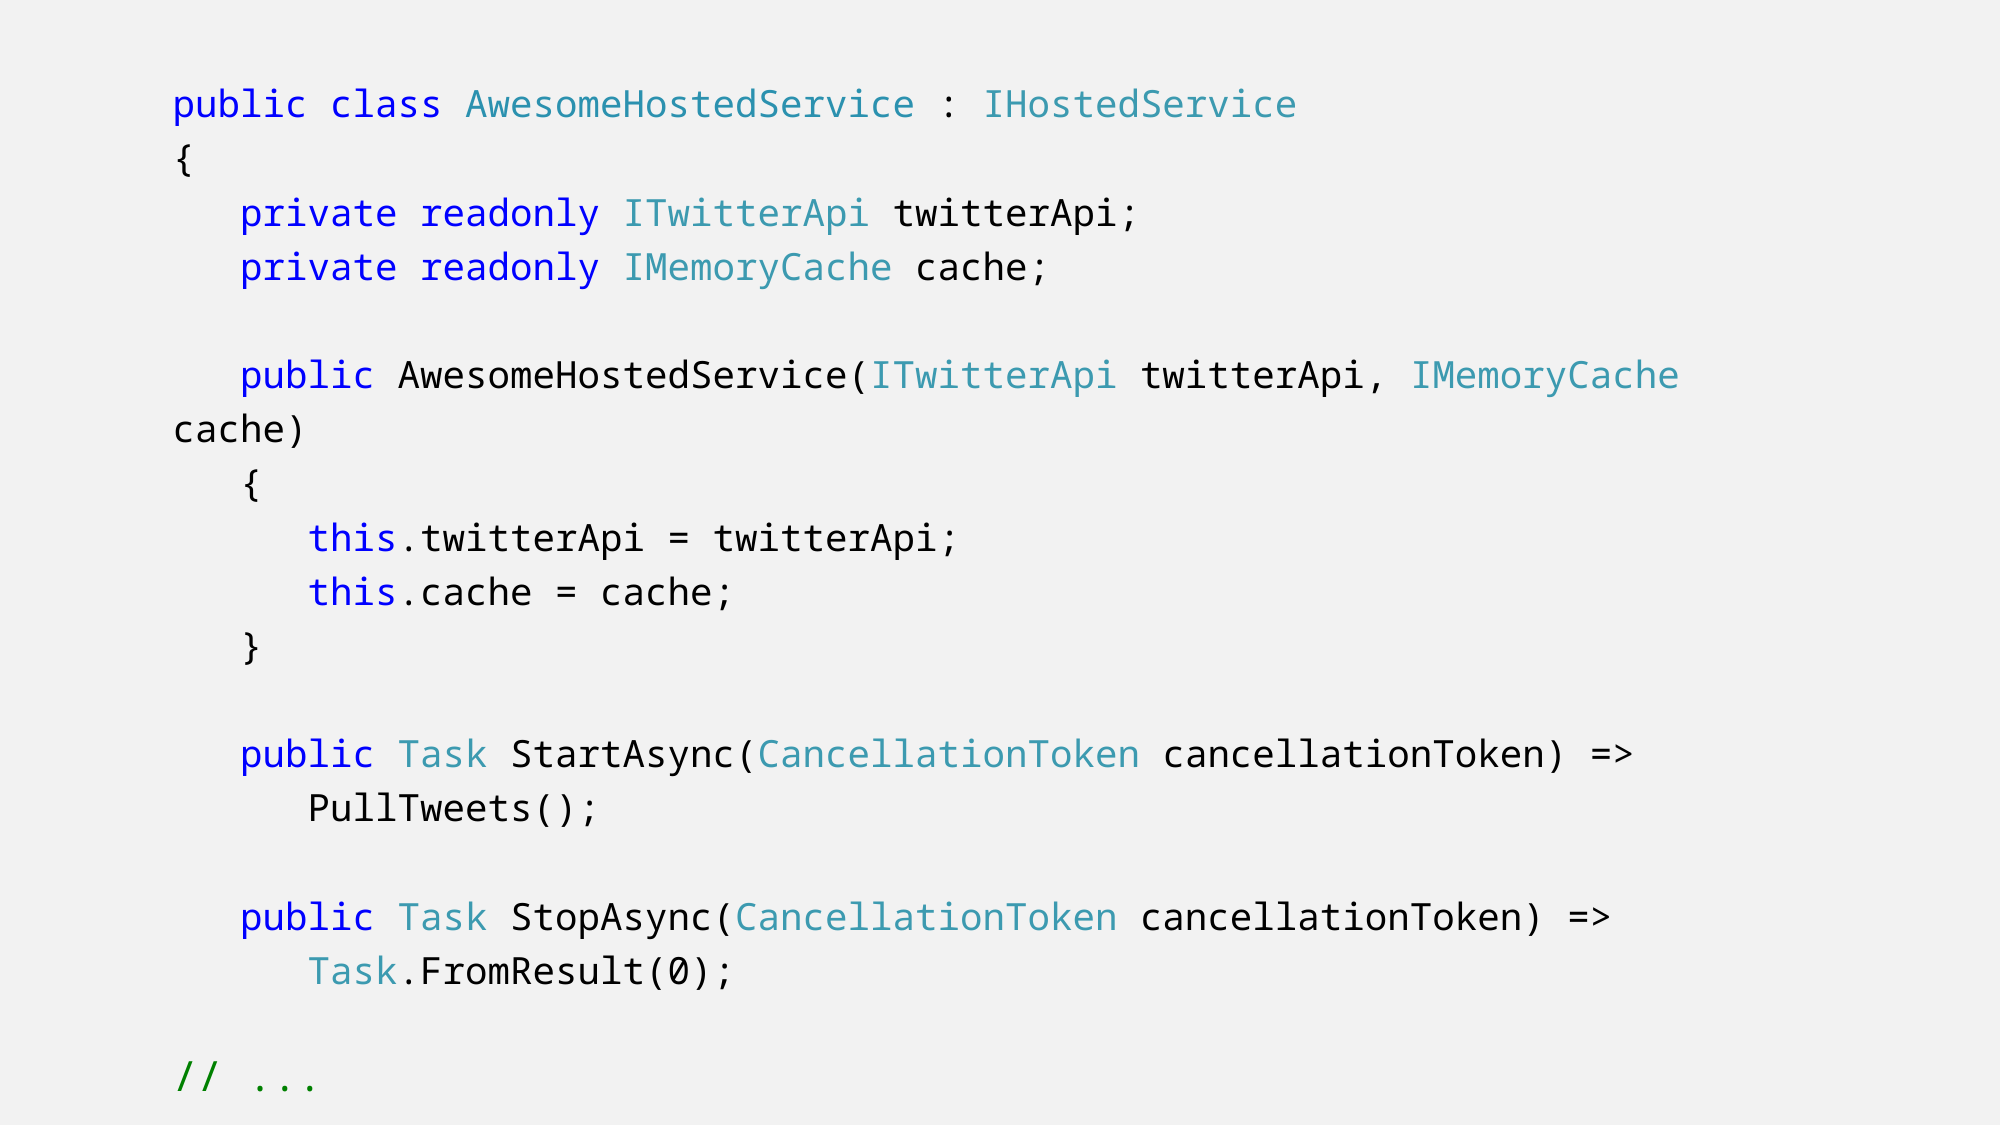

public class AwesomeHostedService : IHostedService
{
   private readonly ITwitterApi twitterApi;
   private readonly IMemoryCache cache;

   public AwesomeHostedService(ITwitterApi twitterApi, IMemoryCache cache)
   {
      this.twitterApi = twitterApi;
      this.cache = cache;
   }

   public Task StartAsync(CancellationToken cancellationToken) =>
      PullTweets();

   public Task StopAsync(CancellationToken cancellationToken) =>
      Task.FromResult(0);

// ...